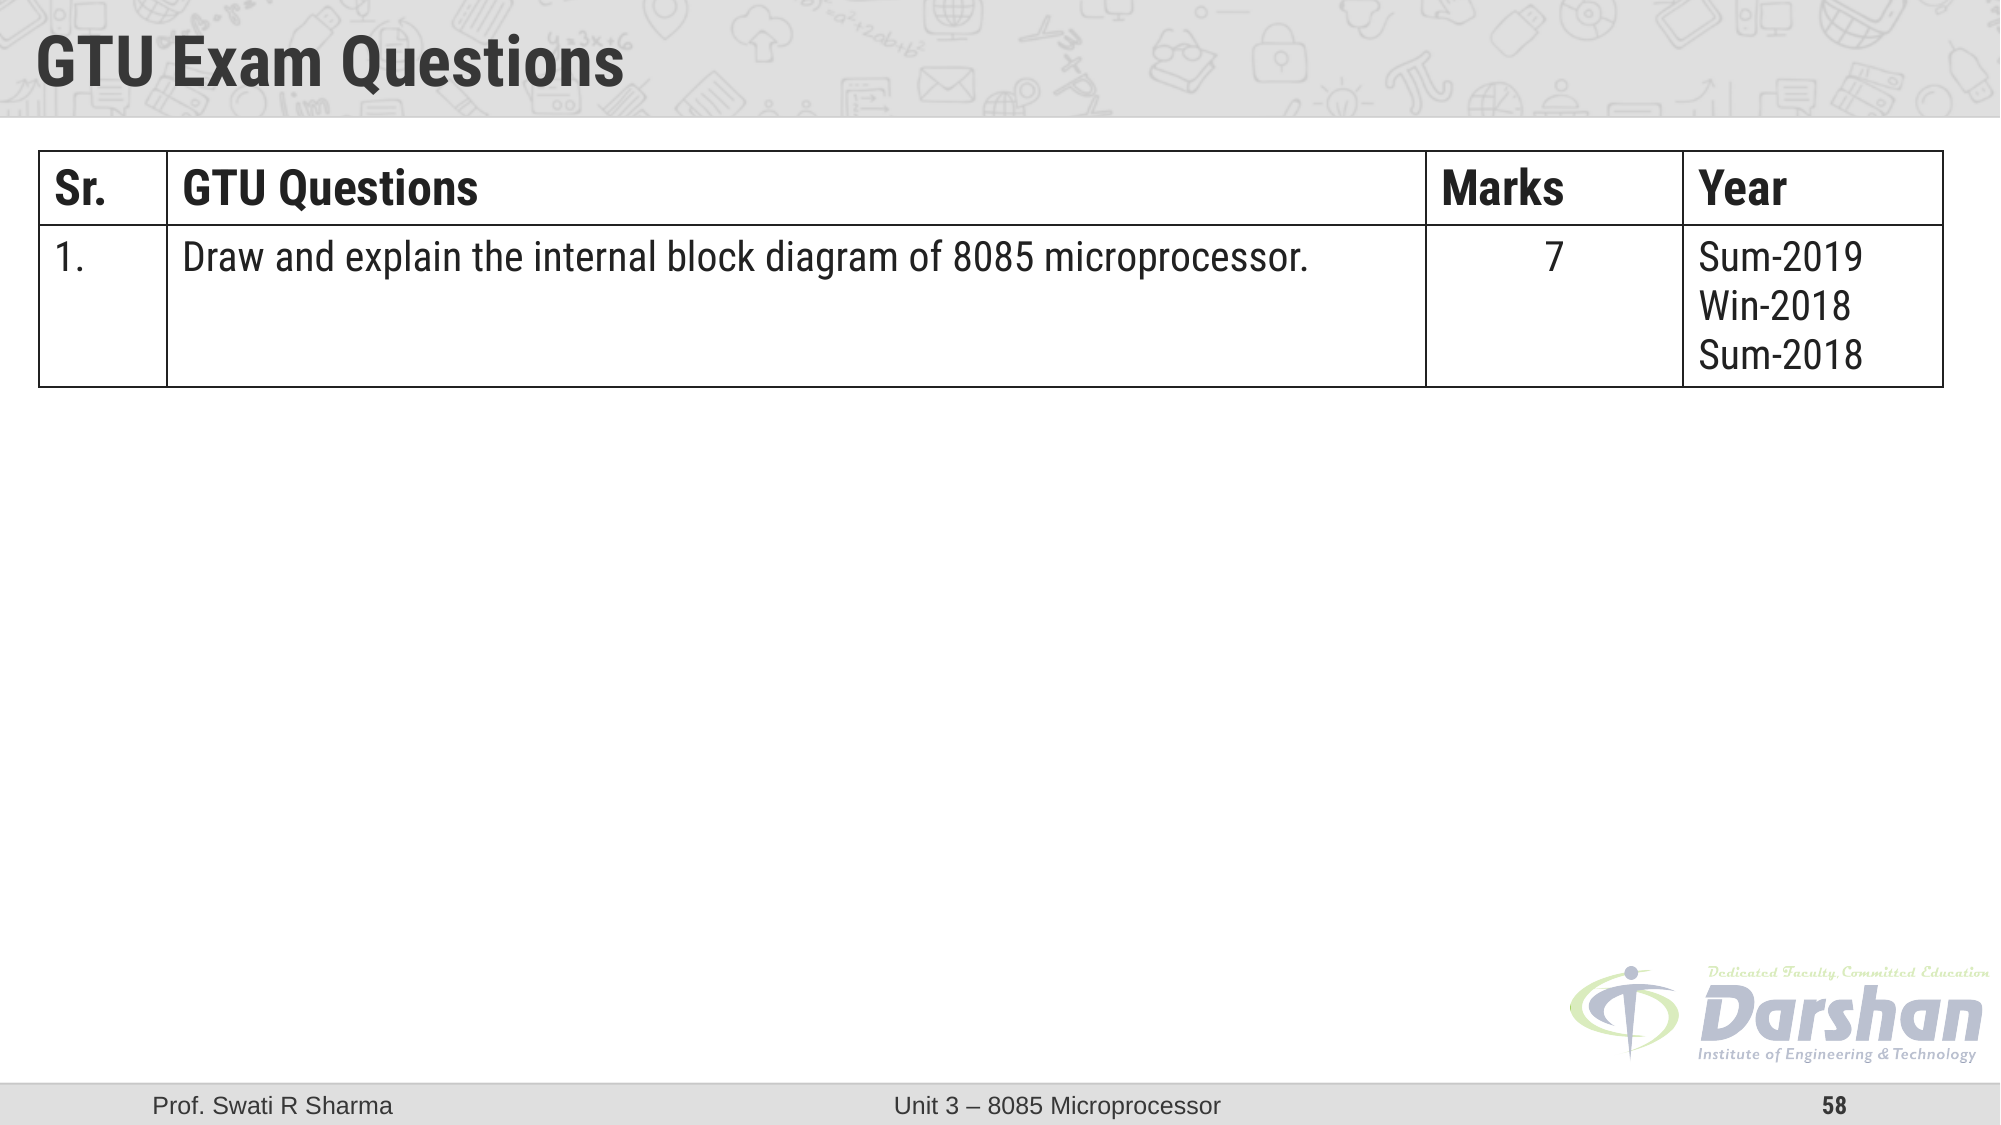

# GTU Exam Questions
| Sr. | GTU Questions | Marks | Year |
| --- | --- | --- | --- |
| 1. | Draw and explain the internal block diagram of 8085 microprocessor. | 7 | Sum-2019 Win-2018 Sum-2018 |